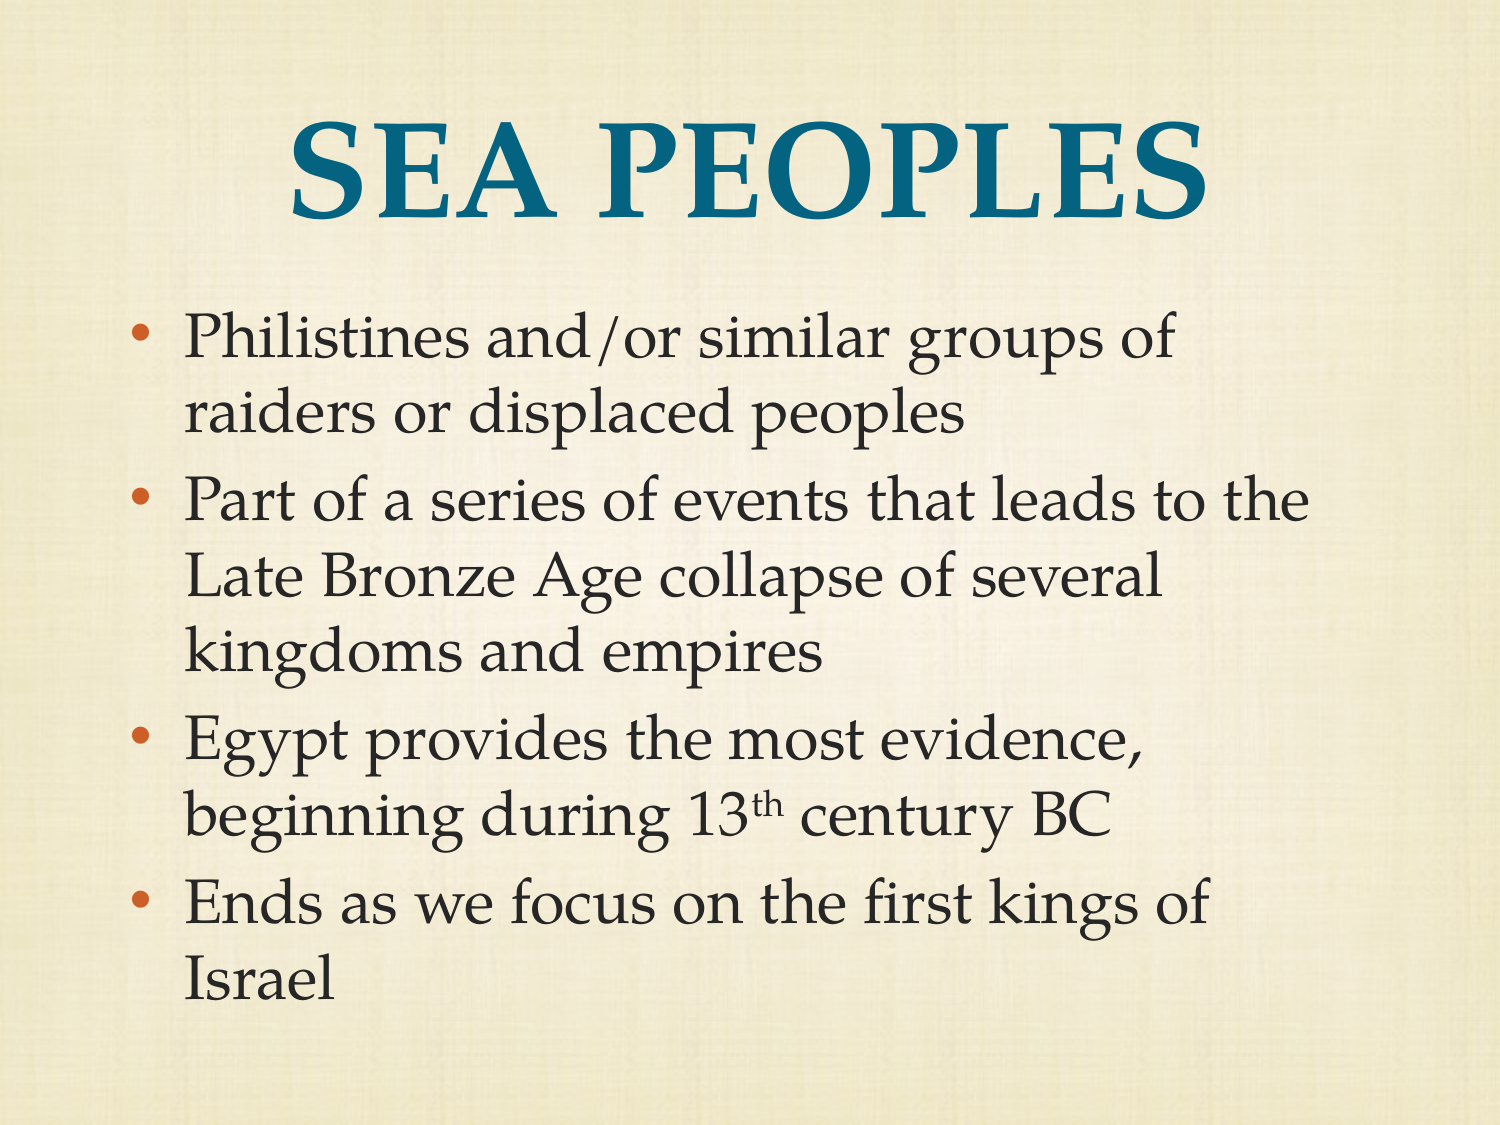

# Sea Peoples
Philistines and/or similar groups of raiders or displaced peoples
Part of a series of events that leads to the Late Bronze Age collapse of several kingdoms and empires
Egypt provides the most evidence, beginning during 13th century BC
Ends as we focus on the first kings of Israel